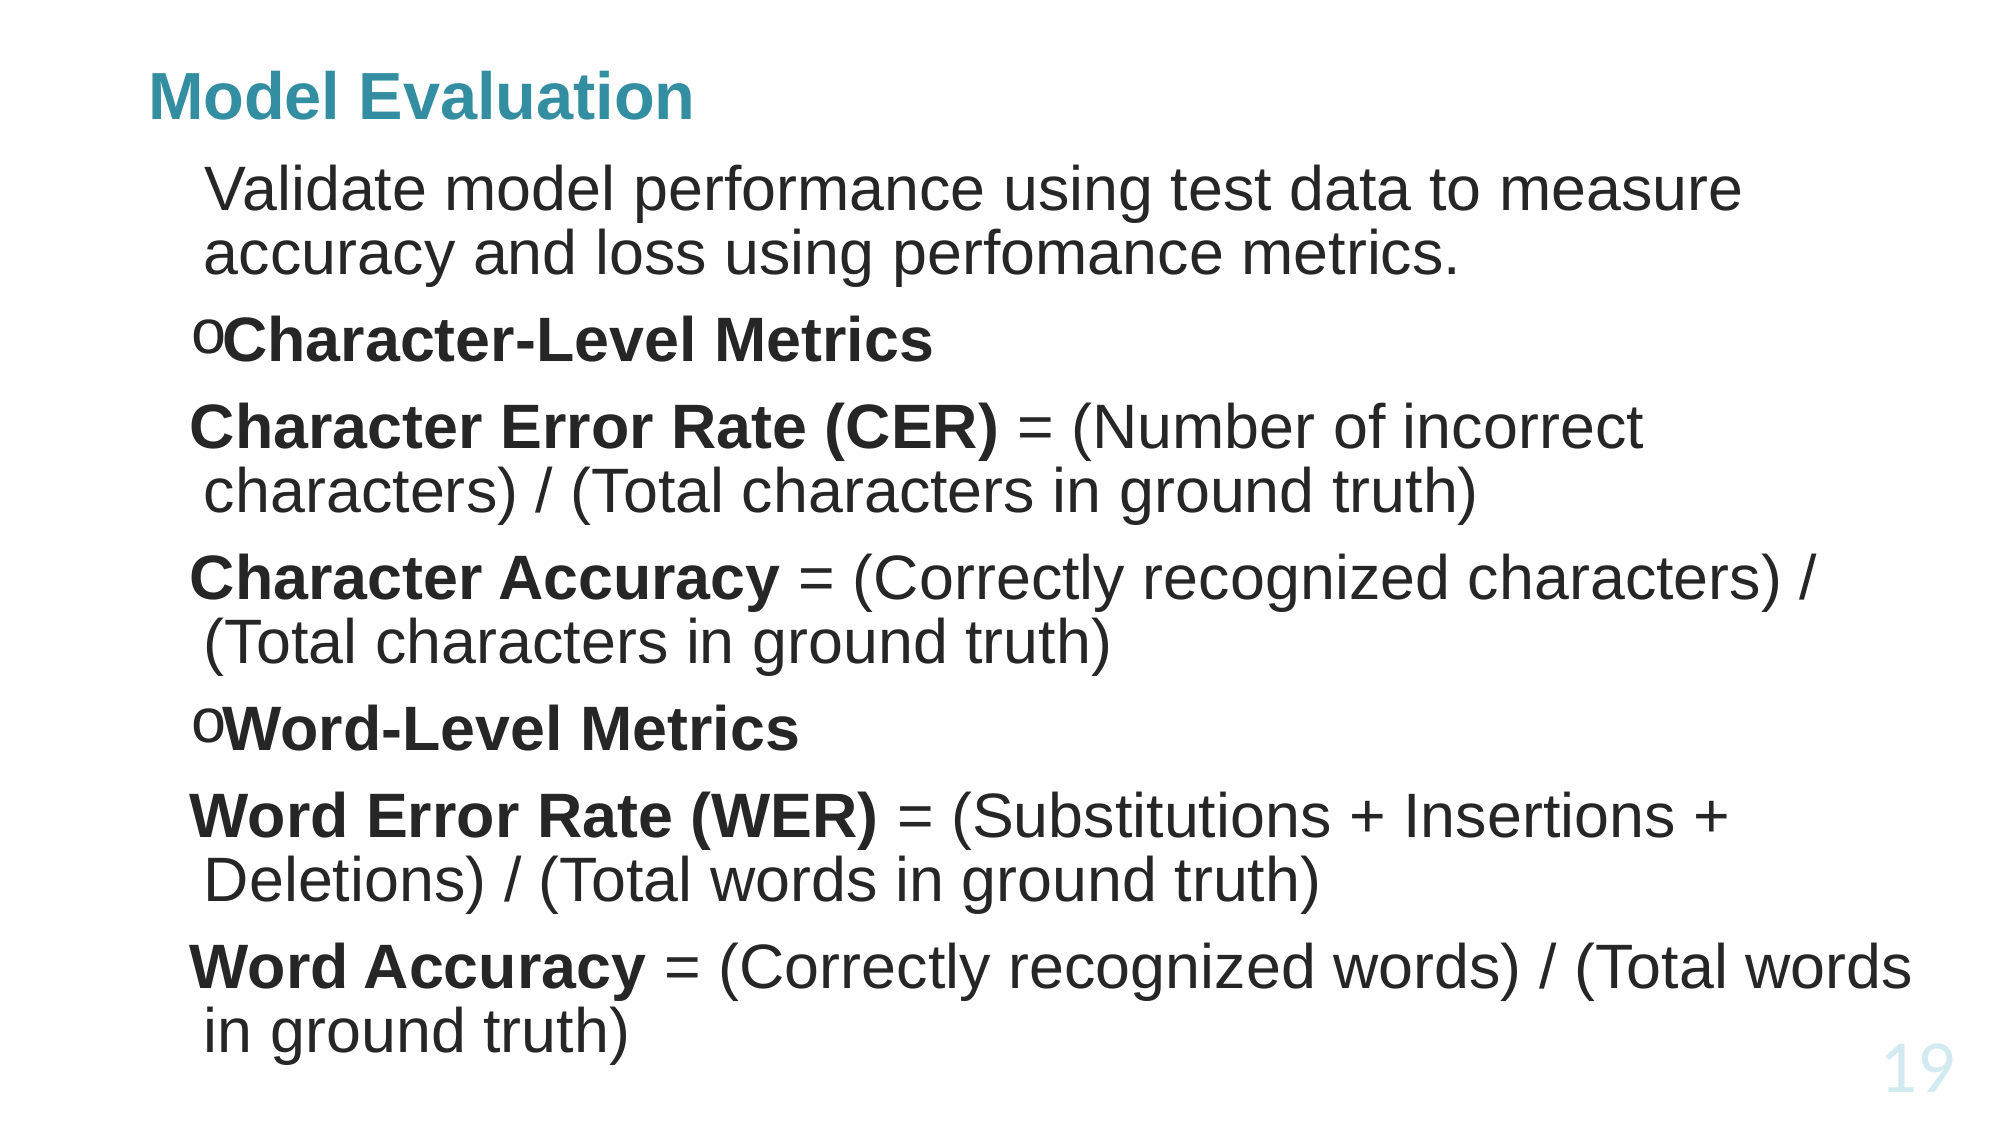

Model Evaluation

Validate model performance using test data to measure accuracy and loss using perfomance metrics.
Character-Level Metrics
Character Error Rate (CER) = (Number of incorrect characters) / (Total characters in ground truth)
Character Accuracy = (Correctly recognized characters) / (Total characters in ground truth)
Word-Level Metrics
Word Error Rate (WER) = (Substitutions + Insertions + Deletions) / (Total words in ground truth)
Word Accuracy = (Correctly recognized words) / (Total words in ground truth)

19